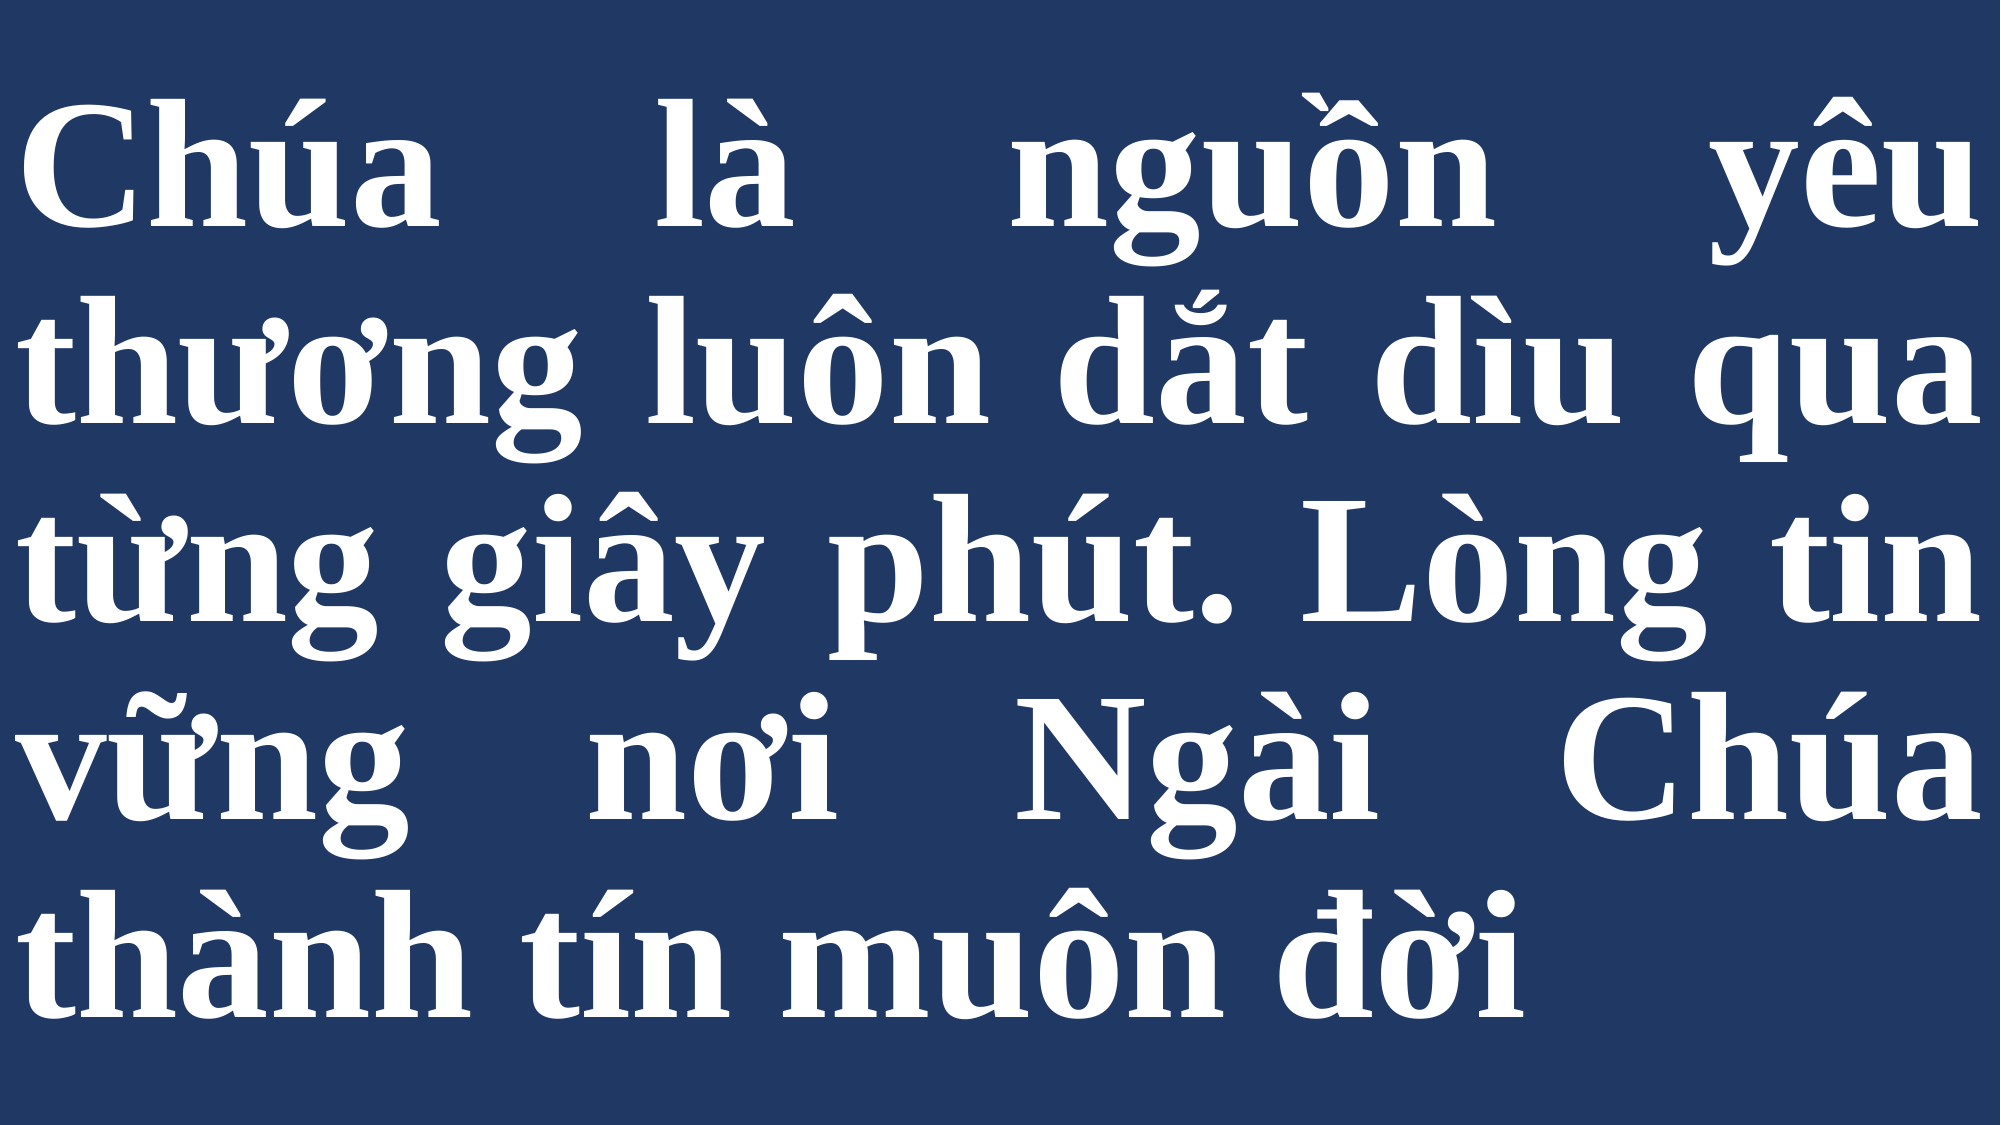

# Chúa là nguồn yêu thương luôn dắt dìu qua từng giây phút. Lòng tin vững nơi Ngài Chúa thành tín muôn đời